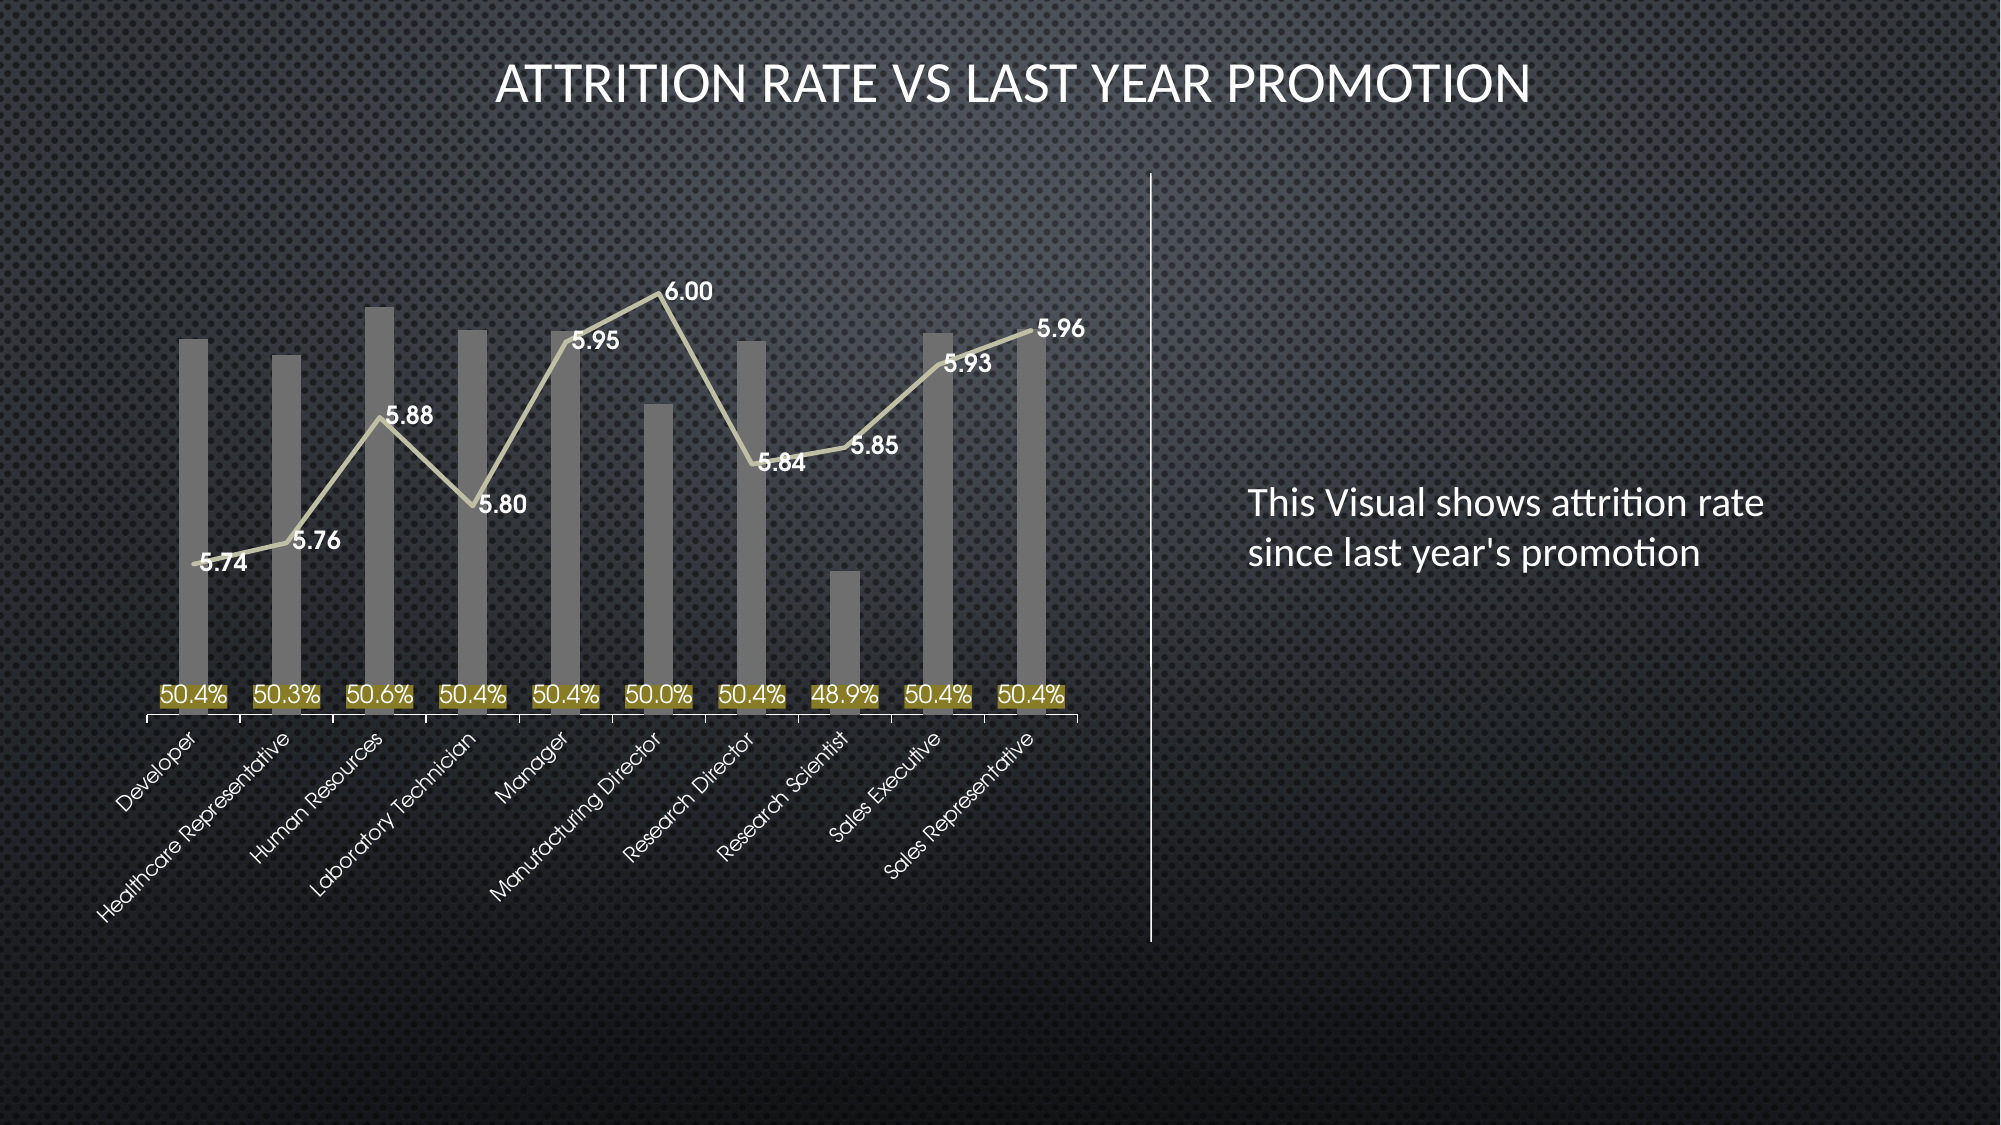

# attrition rate vs last year promotion

### Chart

| Category | Average Attrition Rate | YearsSinceLastPromotion |
|---|---|---|
| Developer | 0.503711133400201 | 5.74222668004012 |
| Healthcare Representative | 0.502675916749257 | 5.76233894945491 |
| Human Resources | 0.505681818181818 | 5.88108766233766 |
| Laboratory Technician | 0.504275244299674 | 5.79723127035831 |
| Manager | 0.504169976171565 | 5.95234312946783 |
| Manufacturing Director | 0.499597909127463 | 5.99839163650985 |
| Research Director | 0.503582802547771 | 5.83678343949045 |
| Research Scientist | 0.489052547770701 | 5.85250796178344 |
| Sales Executive | 0.504056995844053 | 5.93073421729666 |
| Sales Representative | 0.504283721856944 | 5.96333931061965 |
This Visual shows attrition rate since last year's promotion
19